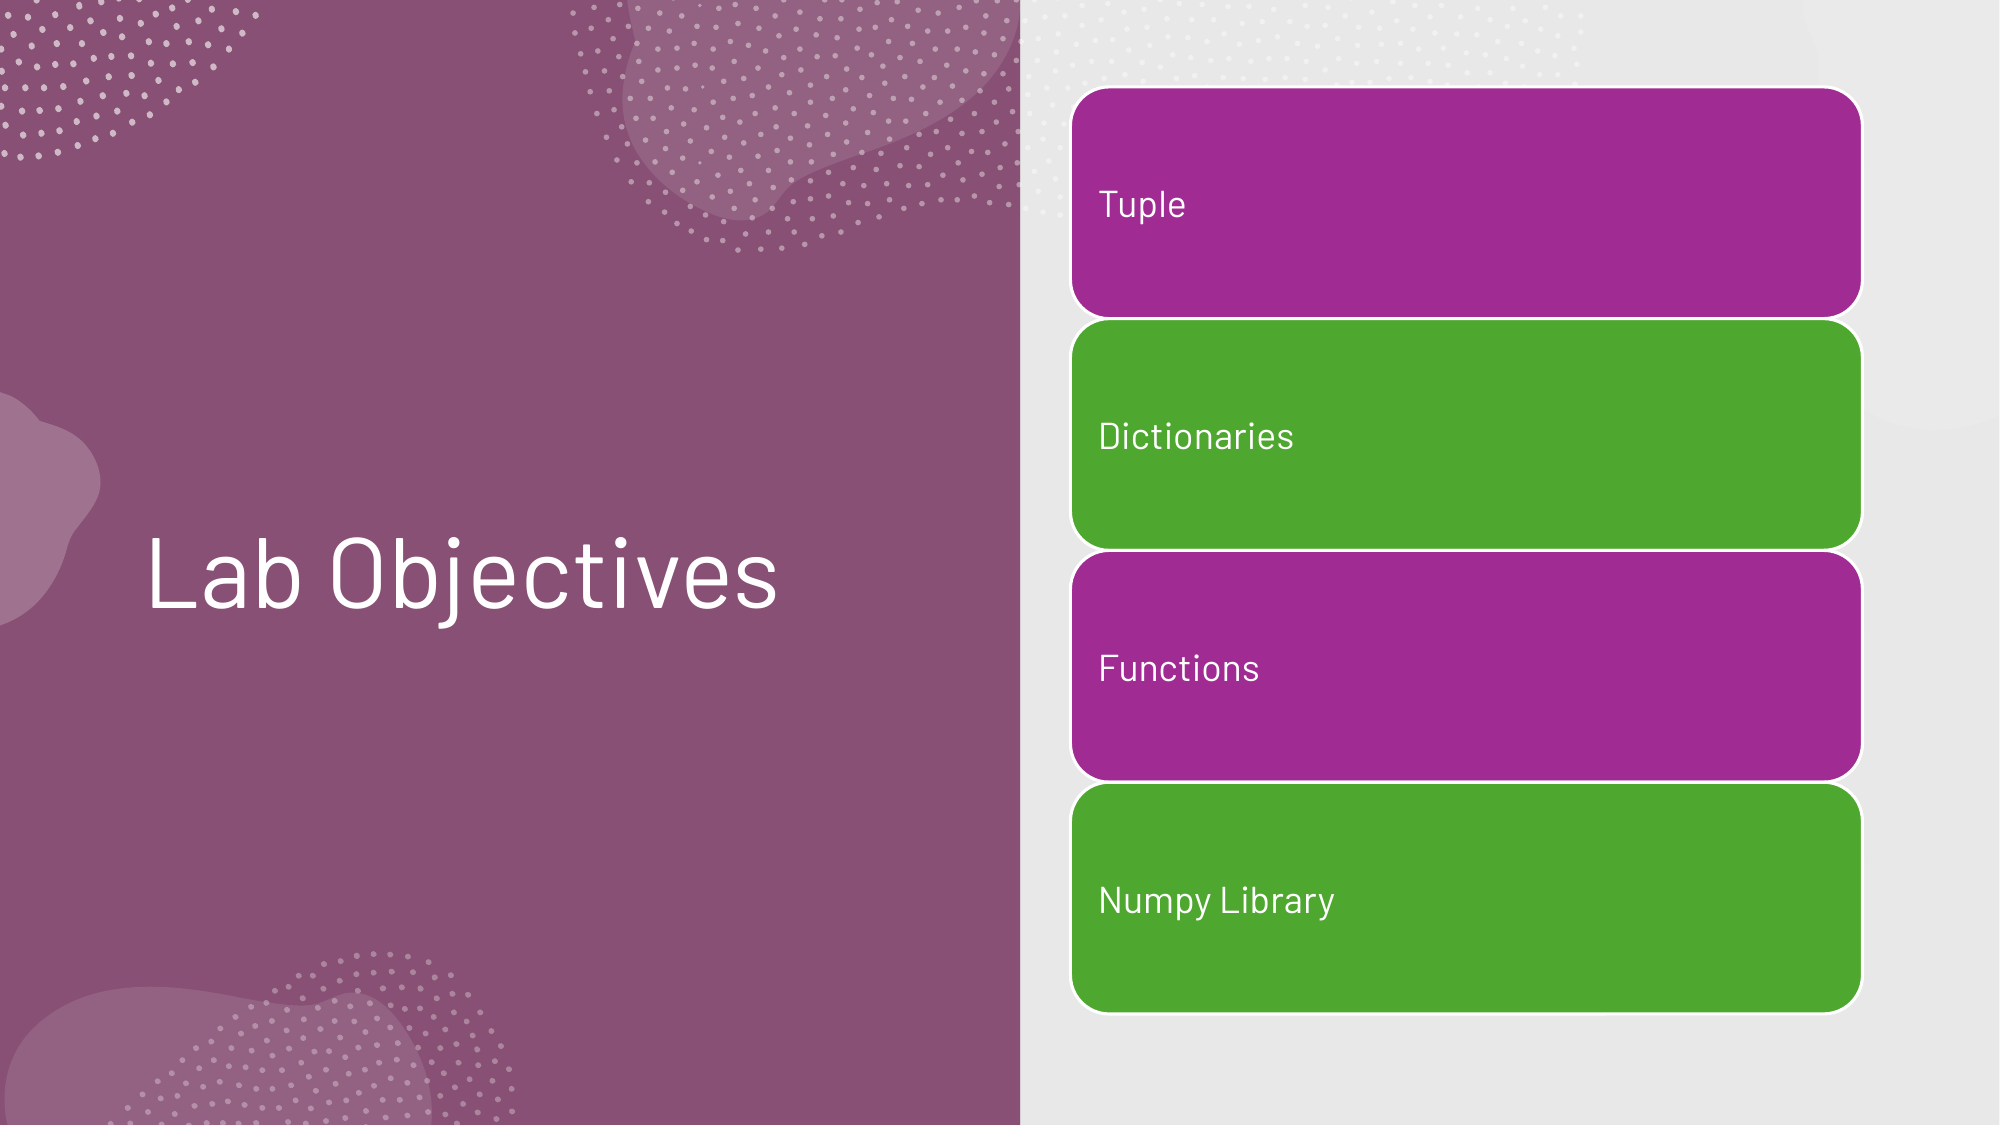

Dictionaries
Functions
Numpy Library
Tuple
# Lab Objectives